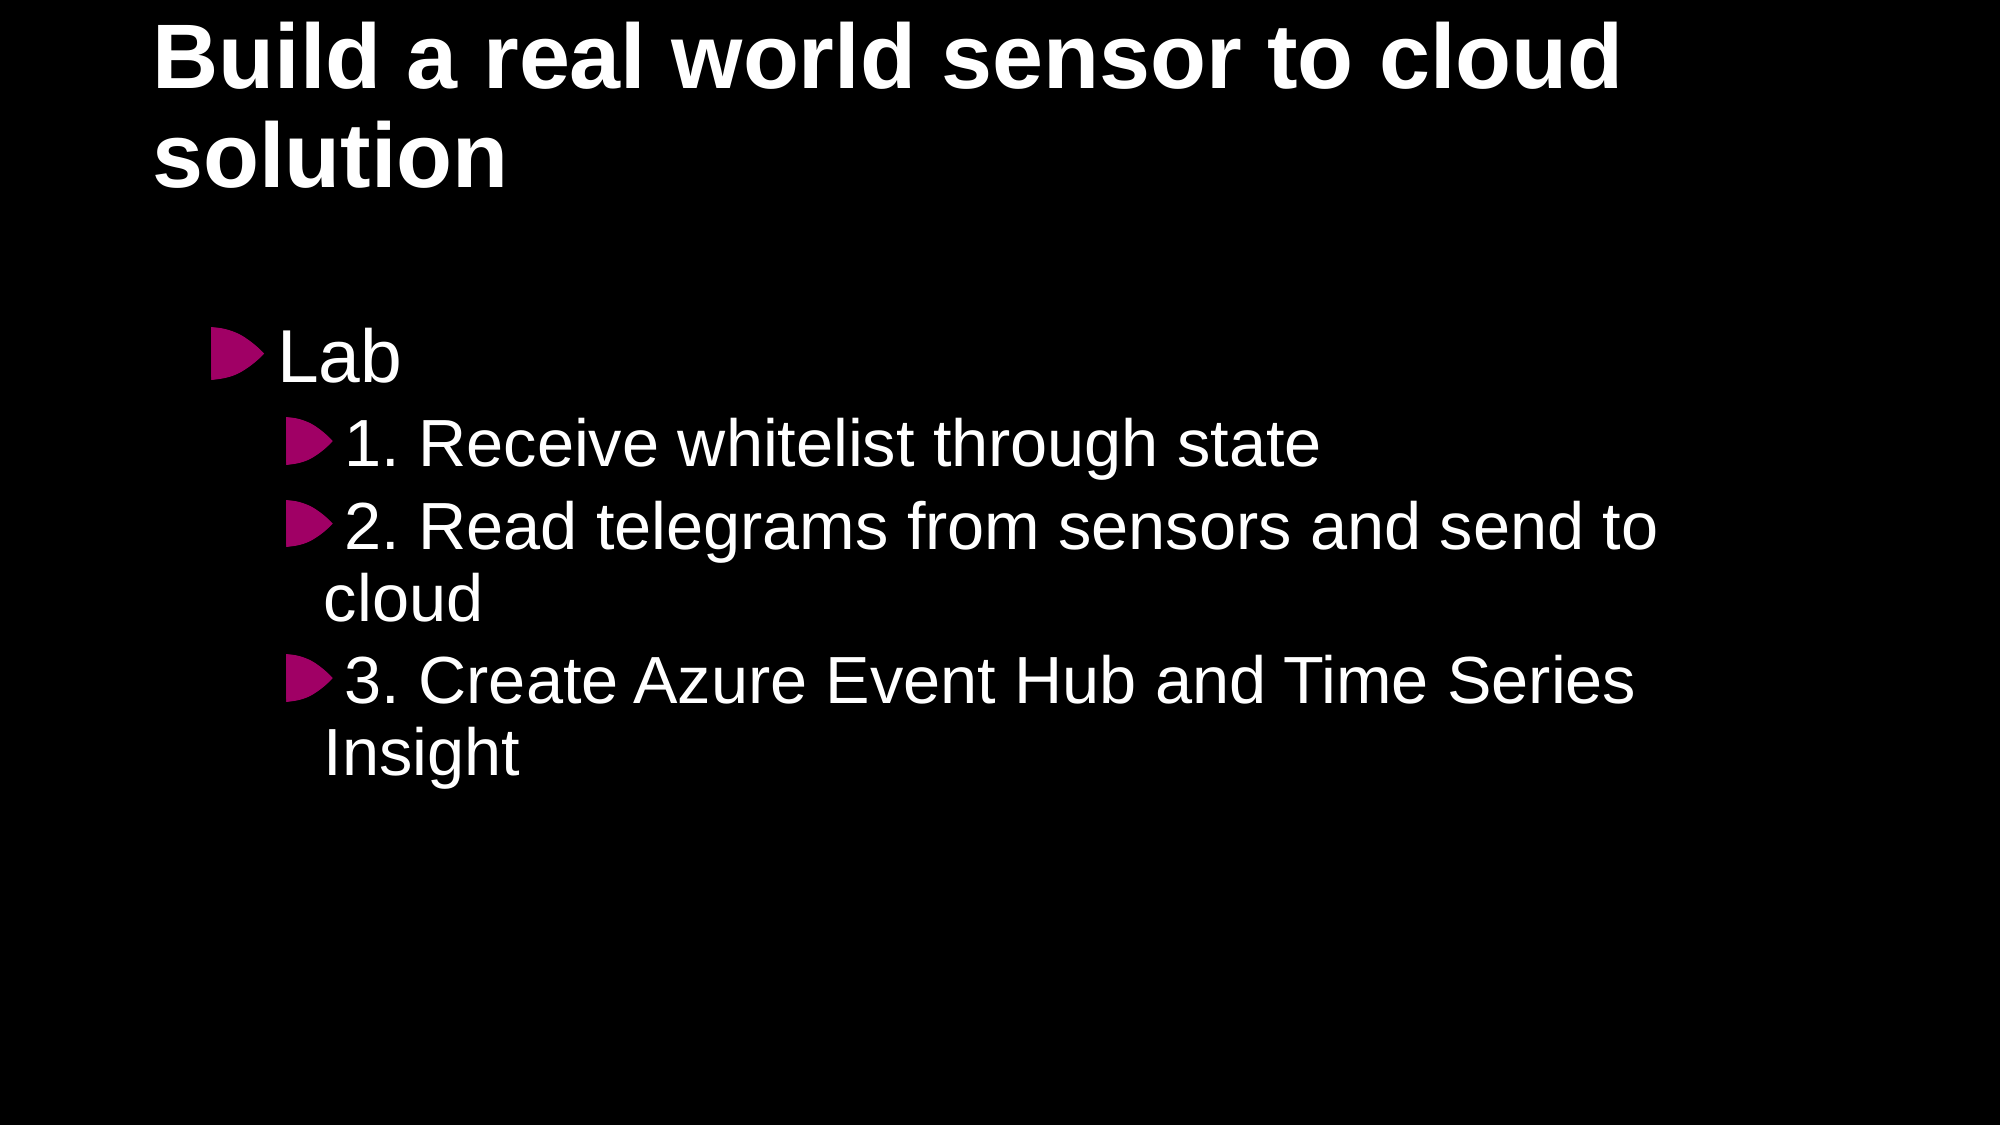

# Build a real world sensor to cloud solution
Lab
1. Receive whitelist through state
2. Read telegrams from sensors and send to cloud
3. Create Azure Event Hub and Time Series Insight